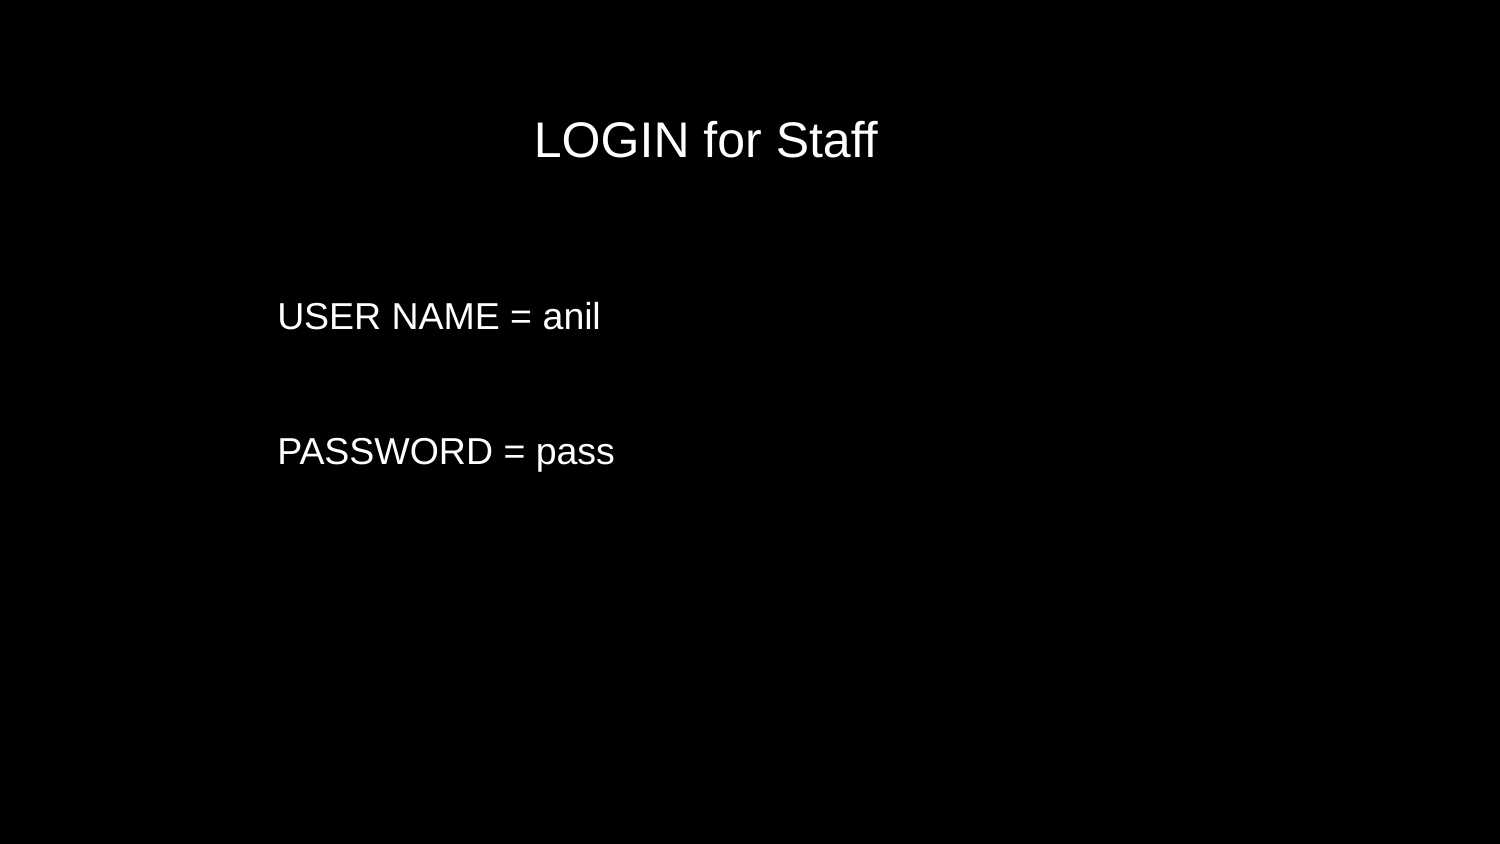

LOGIN for Staff

USER NAME = anil

PASSWORD = pass